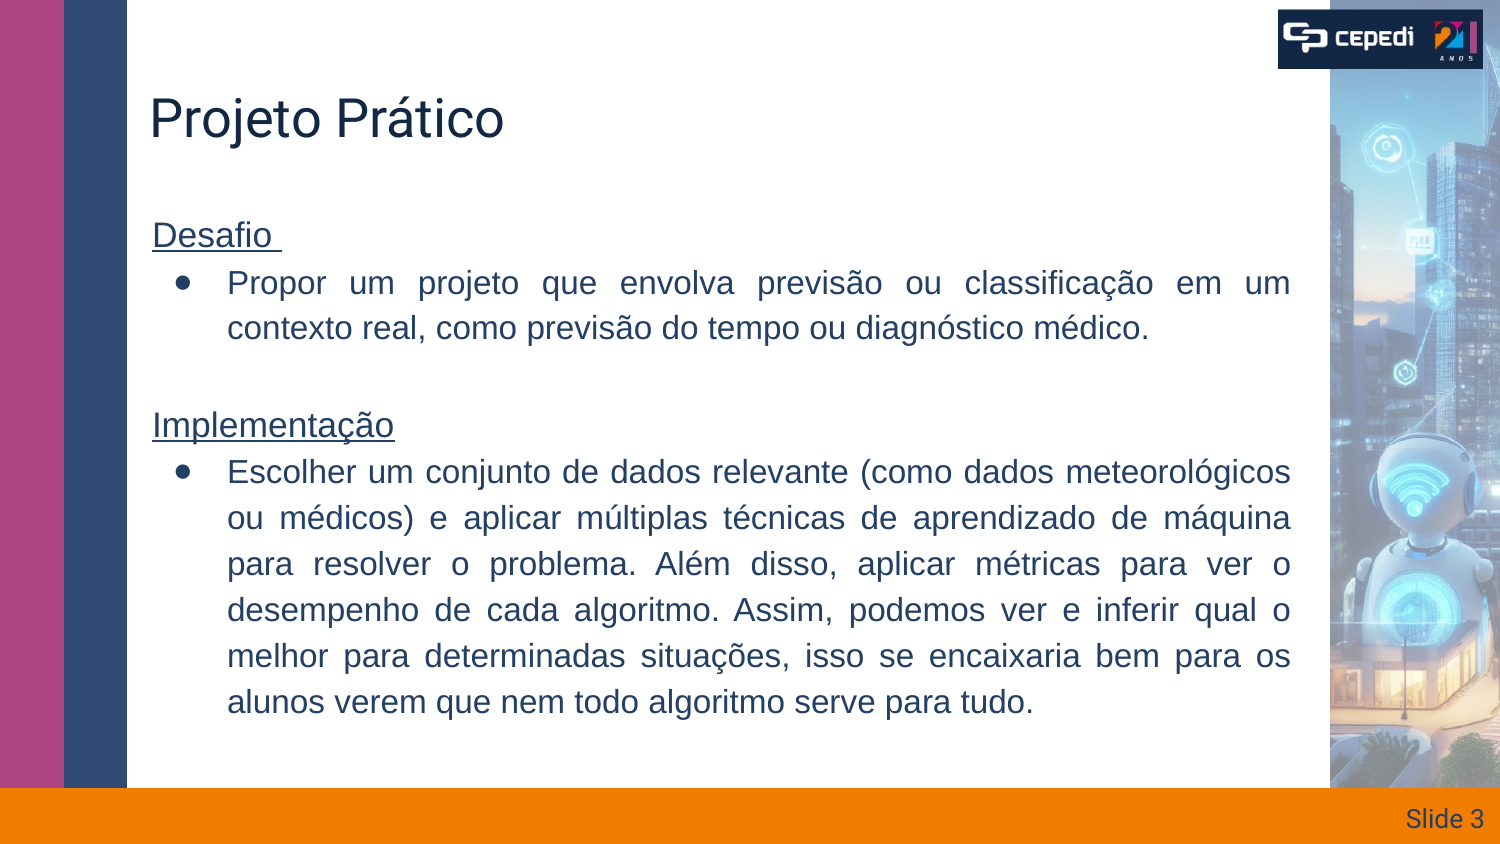

# Projeto Prático
Desafio
Propor um projeto que envolva previsão ou classificação em um contexto real, como previsão do tempo ou diagnóstico médico.

Implementação
Escolher um conjunto de dados relevante (como dados meteorológicos ou médicos) e aplicar múltiplas técnicas de aprendizado de máquina para resolver o problema. Além disso, aplicar métricas para ver o desempenho de cada algoritmo. Assim, podemos ver e inferir qual o melhor para determinadas situações, isso se encaixaria bem para os alunos verem que nem todo algoritmo serve para tudo.

Slide 3